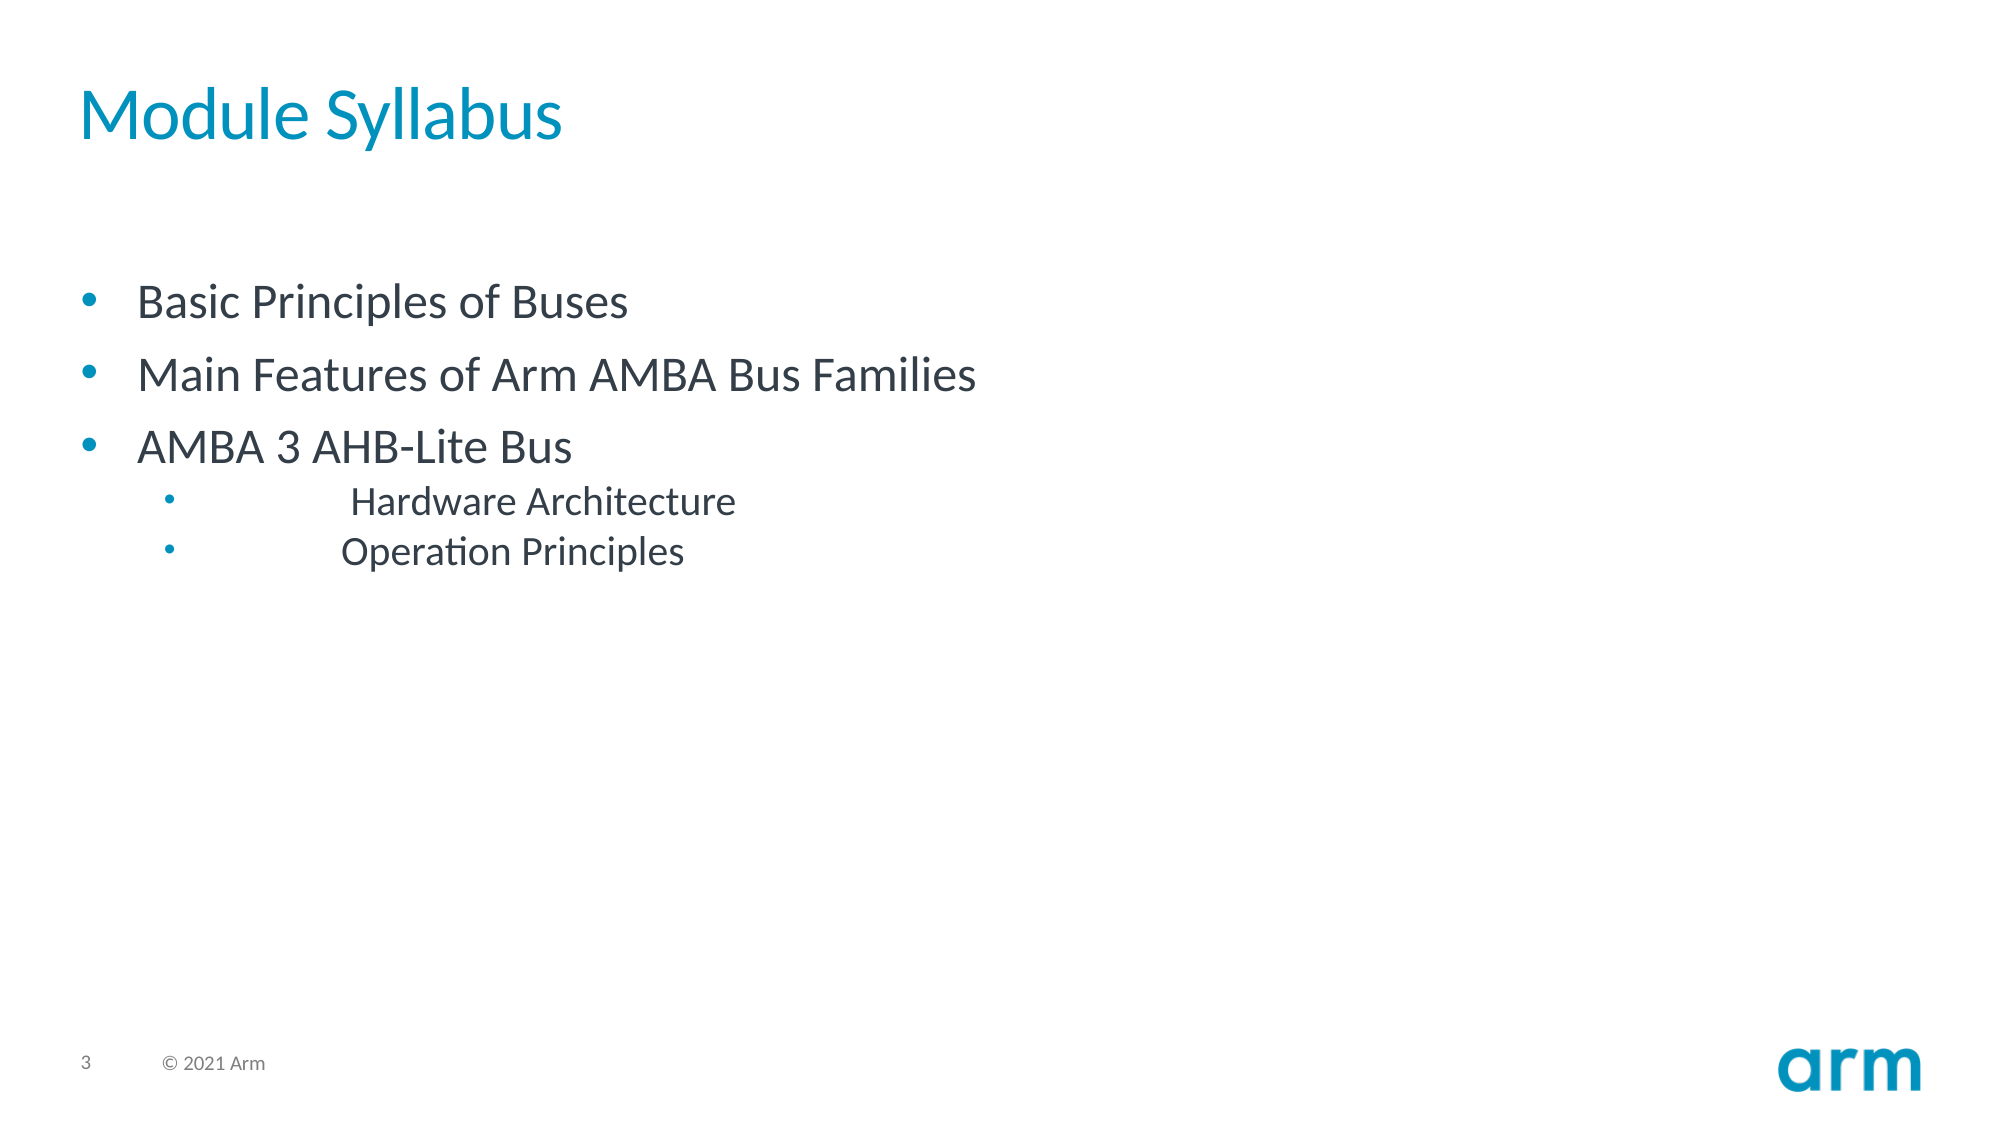

# Module Syllabus
Basic Principles of Buses
Main Features of Arm AMBA Bus Families
AMBA 3 AHB-Lite Bus
	 Hardware Architecture
	Operation Principles